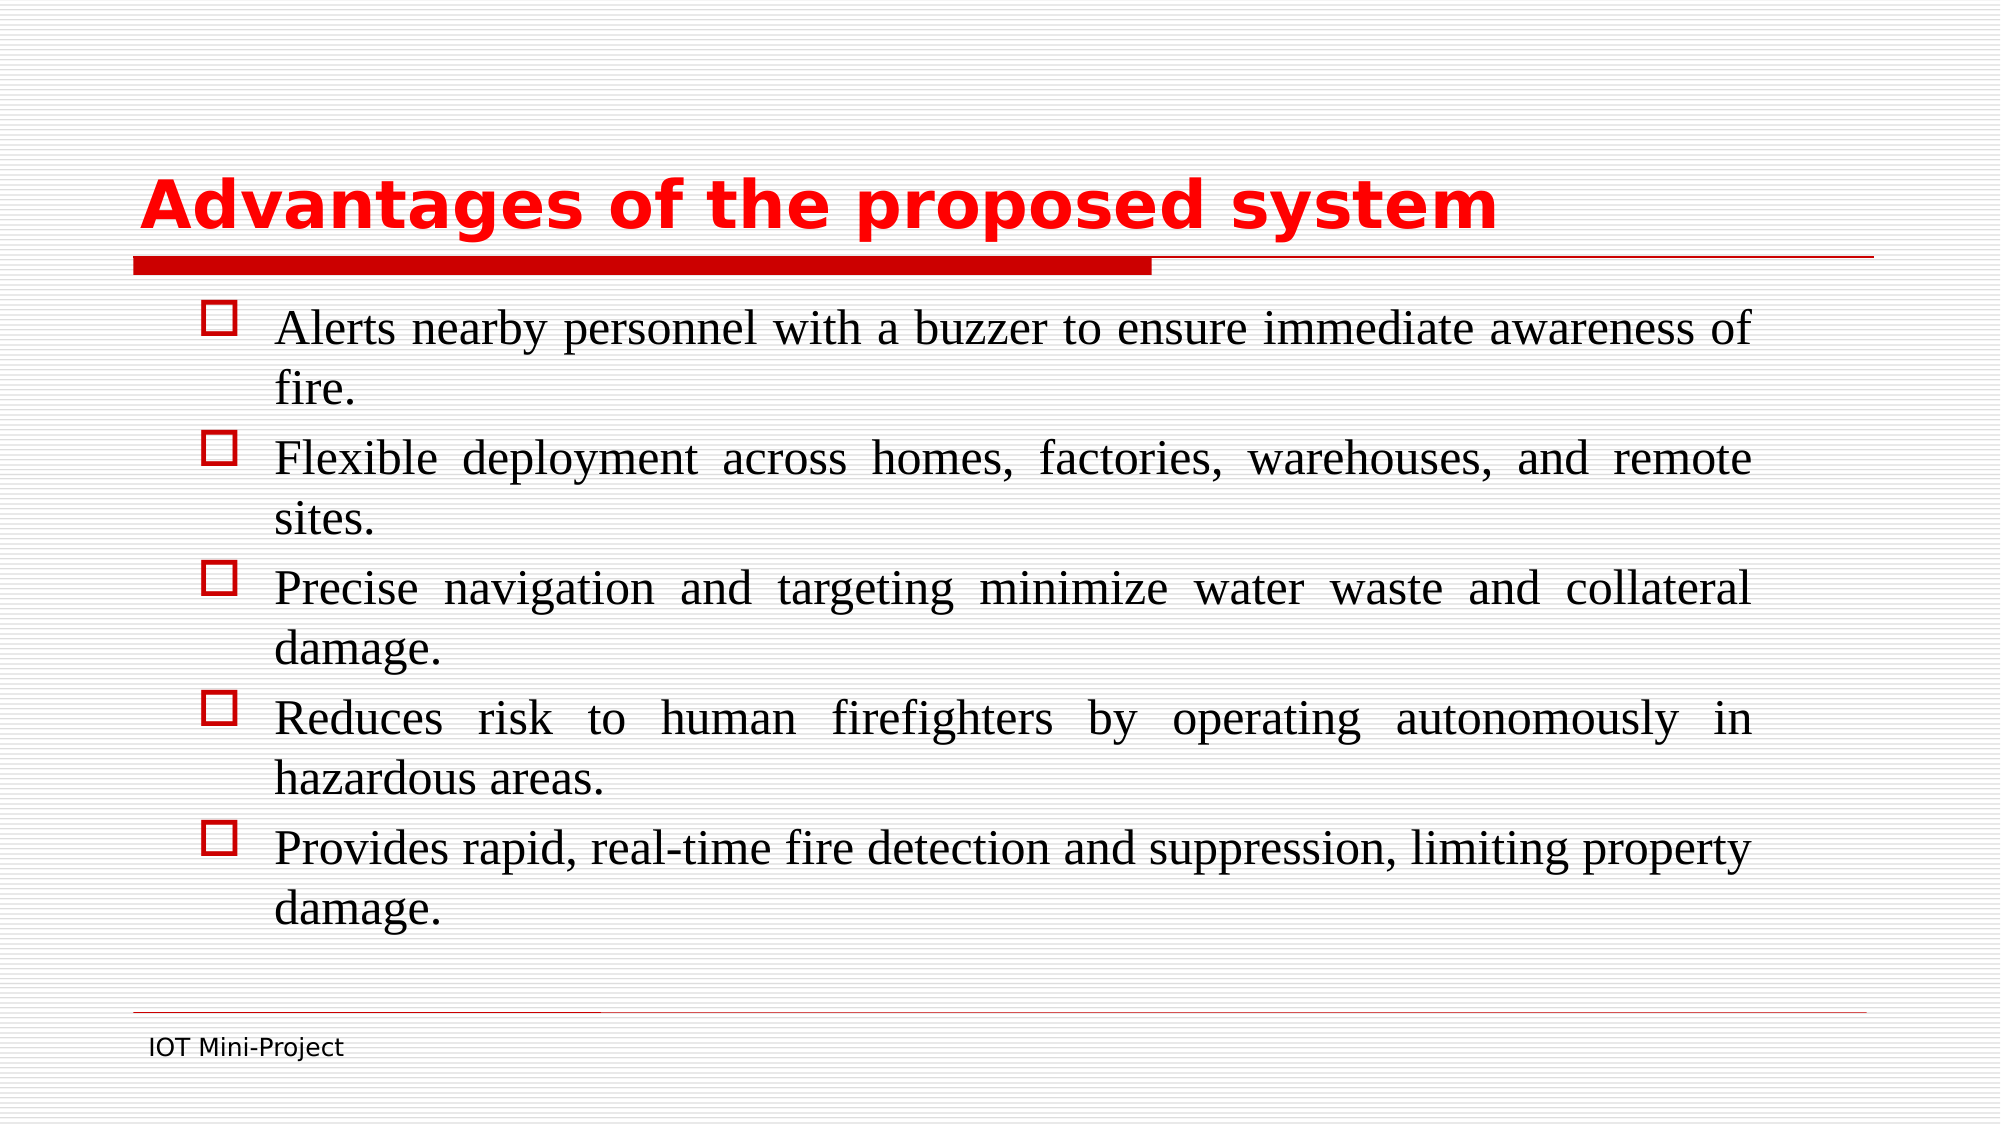

# Advantages of the proposed system
Alerts nearby personnel with a buzzer to ensure immediate awareness of fire.
Flexible deployment across homes, factories, warehouses, and remote sites.
Precise navigation and targeting minimize water waste and collateral damage.
Reduces risk to human firefighters by operating autonomously in hazardous areas.
Provides rapid, real-time fire detection and suppression, limiting property damage.
IOT Mini-Project